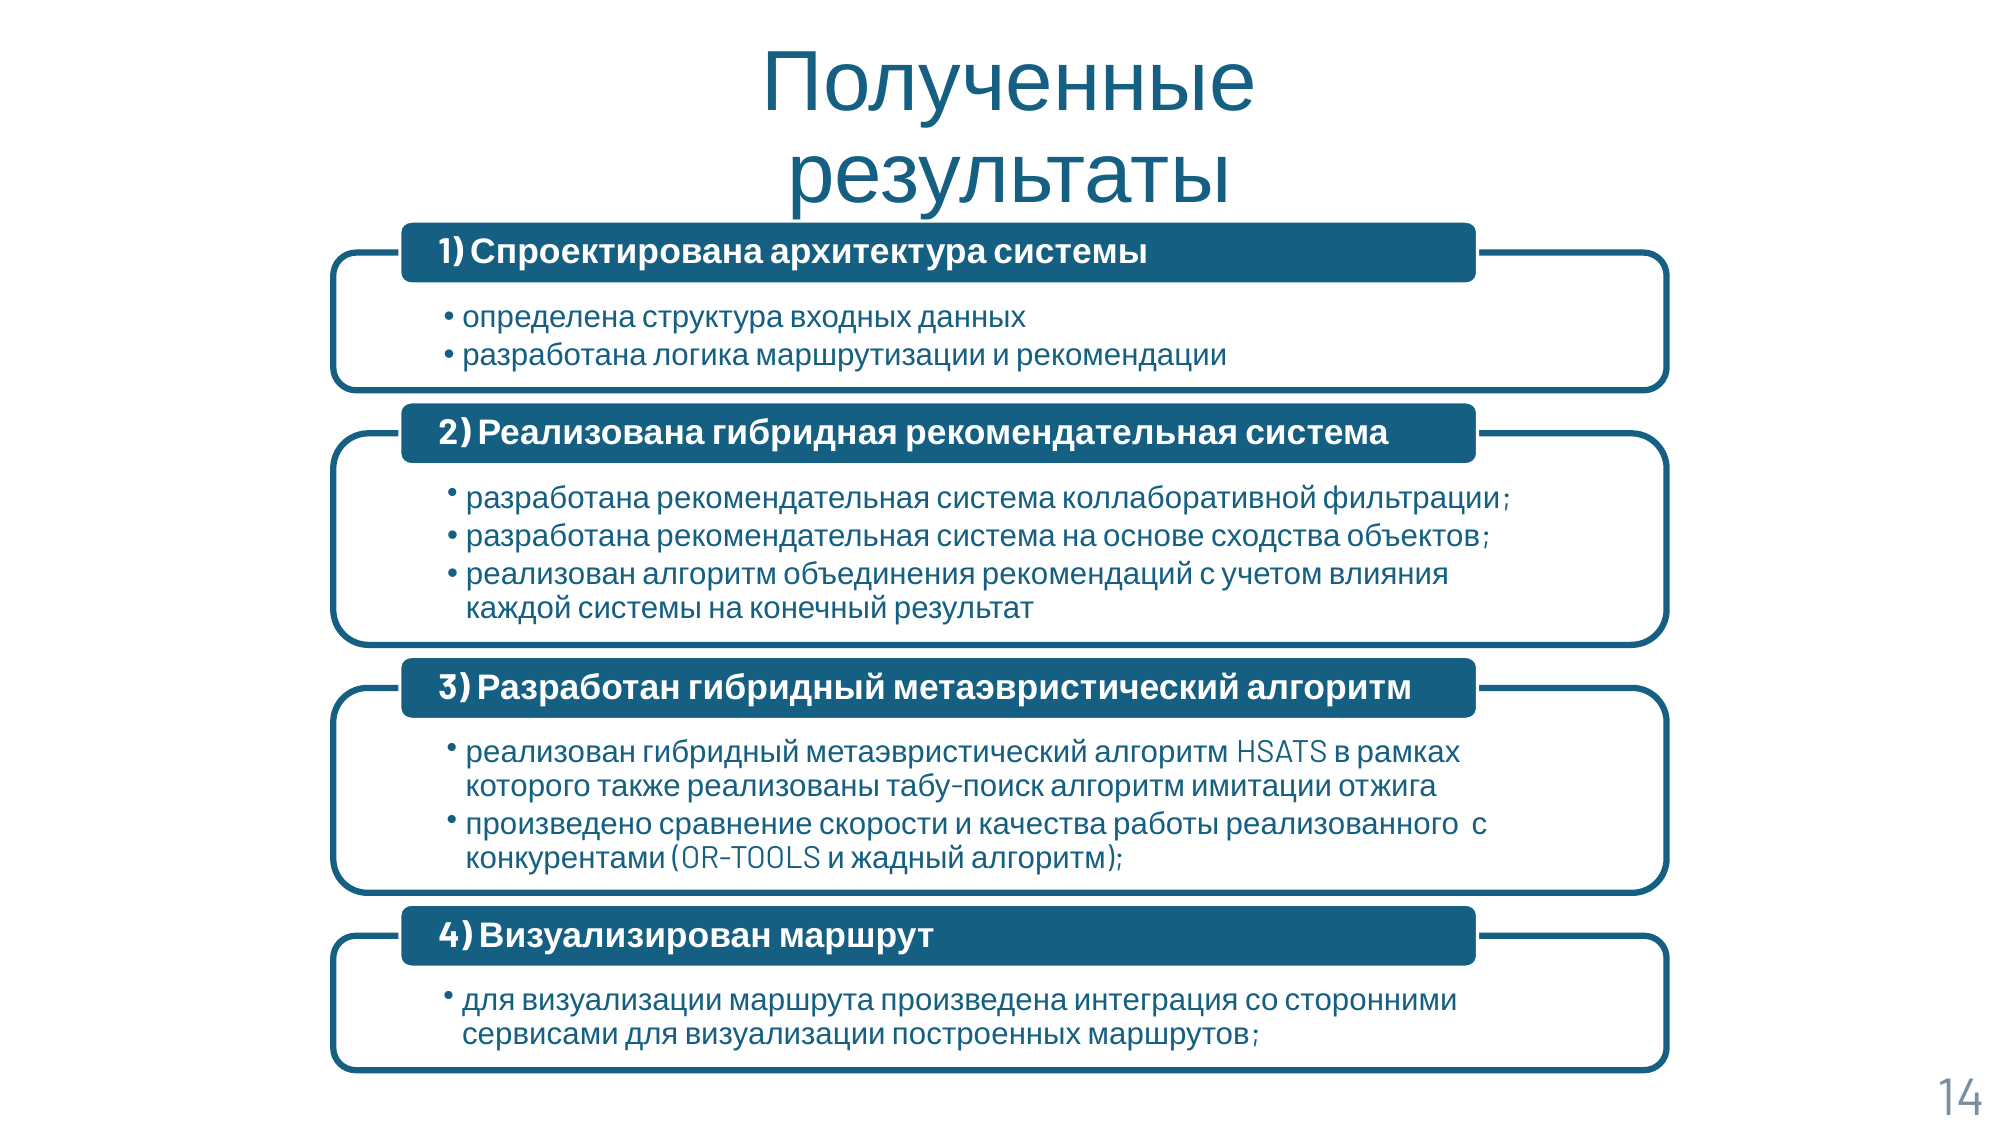

Полученные результаты
1) Спроектирована архитектура системы
определена структура входных данных
разработана логика маршрутизации и рекомендации
2) Реализована гибридная рекомендательная система
разработана рекомендательная система коллаборативной фильтрации;
разработана рекомендательная система на основе сходства объектов;
реализован алгоритм объединения рекомендаций с учетом влияния каждой системы на конечный результат
3) Разработан гибридный метаэвристический алгоритм
реализован гибридный метаэвристический алгоритм HSATS в рамках которого также реализованы табу-поиск алгоритм имитации отжига
произведено сравнение скорости и качества работы реализованного  с конкурентами (OR-TOOLS и жадный алгоритм);
4) Визуализирован маршрут
для визуализации маршрута произведена интеграция со сторонними сервисами для визуализации построенных маршрутов;
14